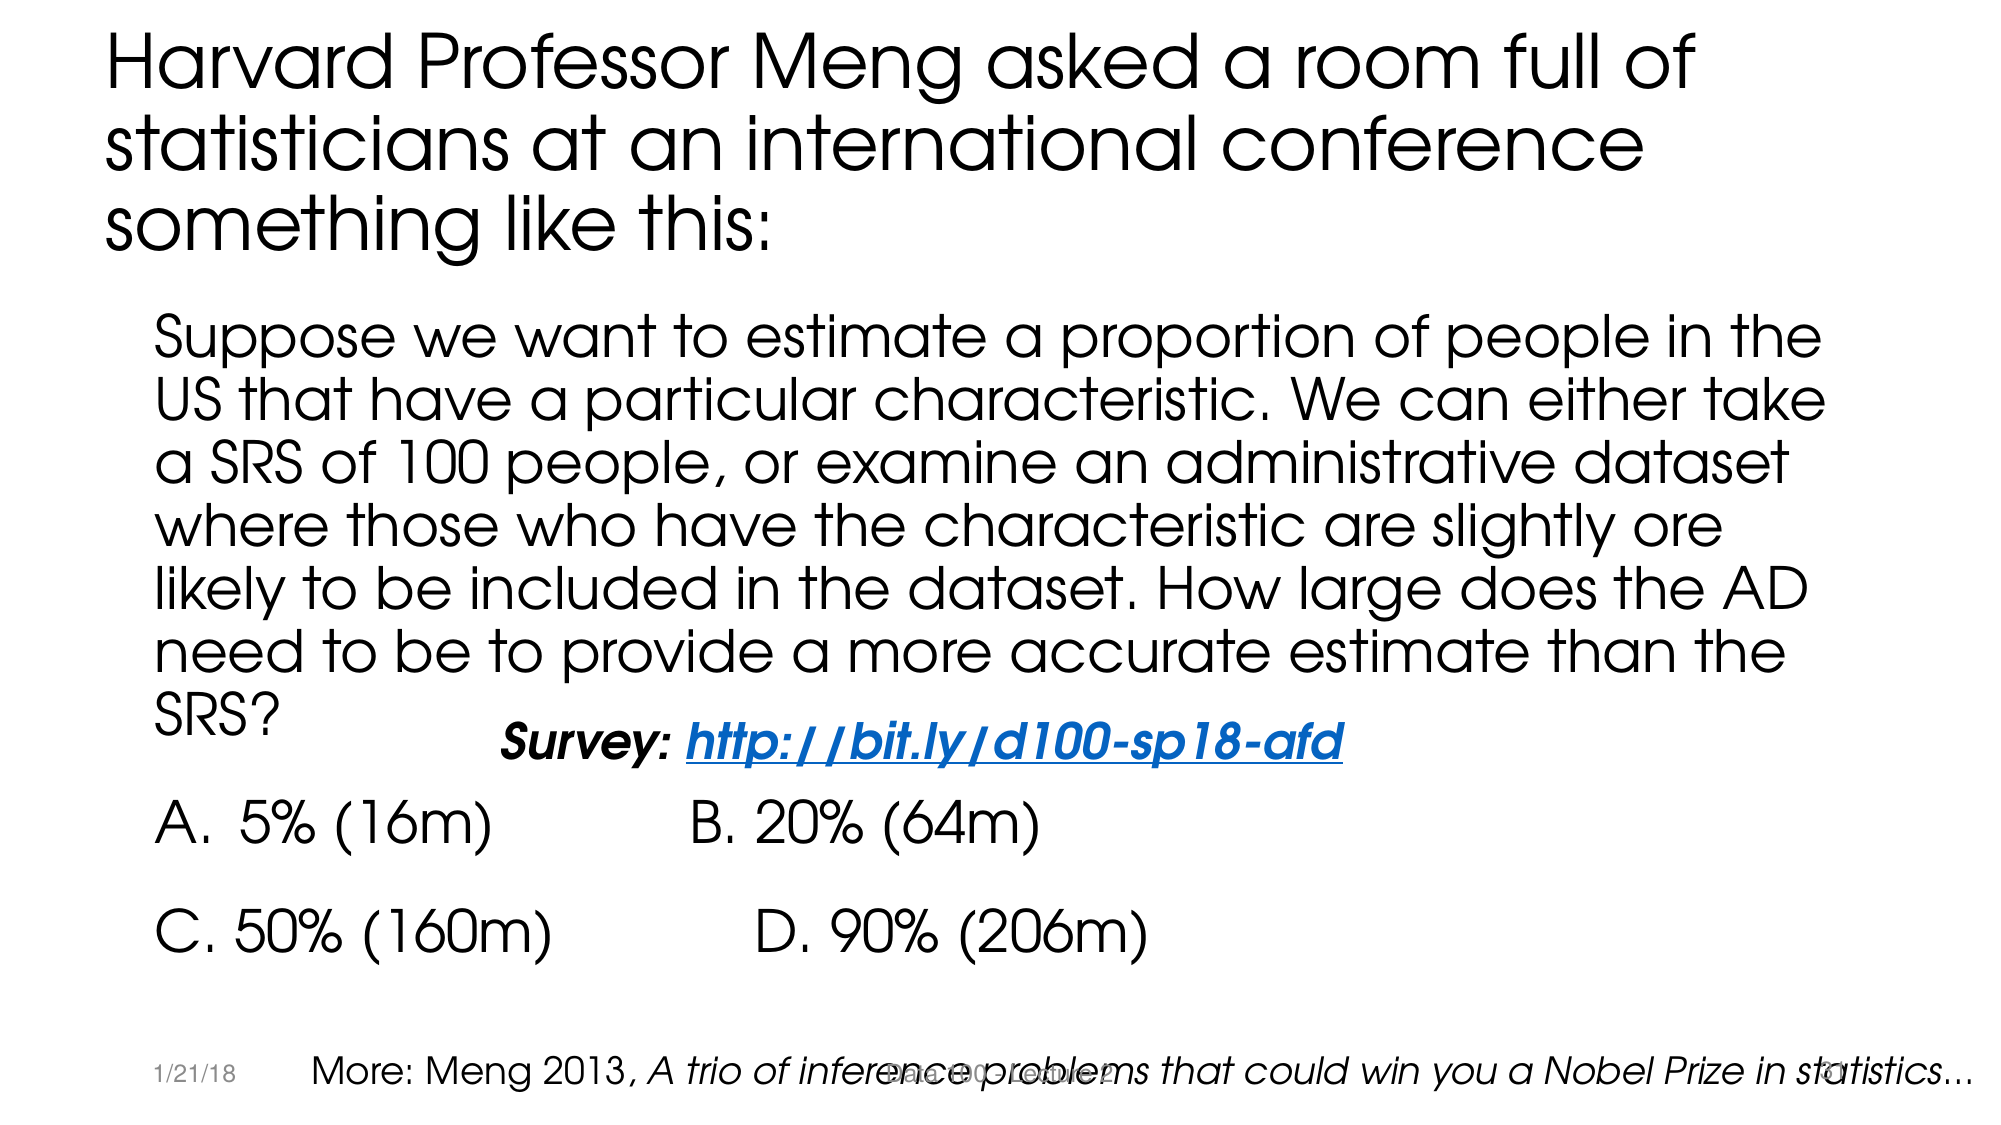

# Harvard Professor Meng asked a room full of statisticians at an international conference something like this:
Suppose we want to estimate a proportion of people in the US that have a particular characteristic. We can either take a SRS of 100 people, or examine an administrative dataset where those who have the characteristic are slightly ore likely to be included in the dataset. How large does the AD need to be to provide a more accurate estimate than the SRS?
5% (16m)		B. 20% (64m)
C. 50% (160m)		D. 90% (206m)
Survey: http://bit.ly/d100-sp18-afd

More: Meng 2013, A trio of inference problems that could win you a Nobel Prize in statistics…
1/21/18
Data 100 - Lecture 2
31